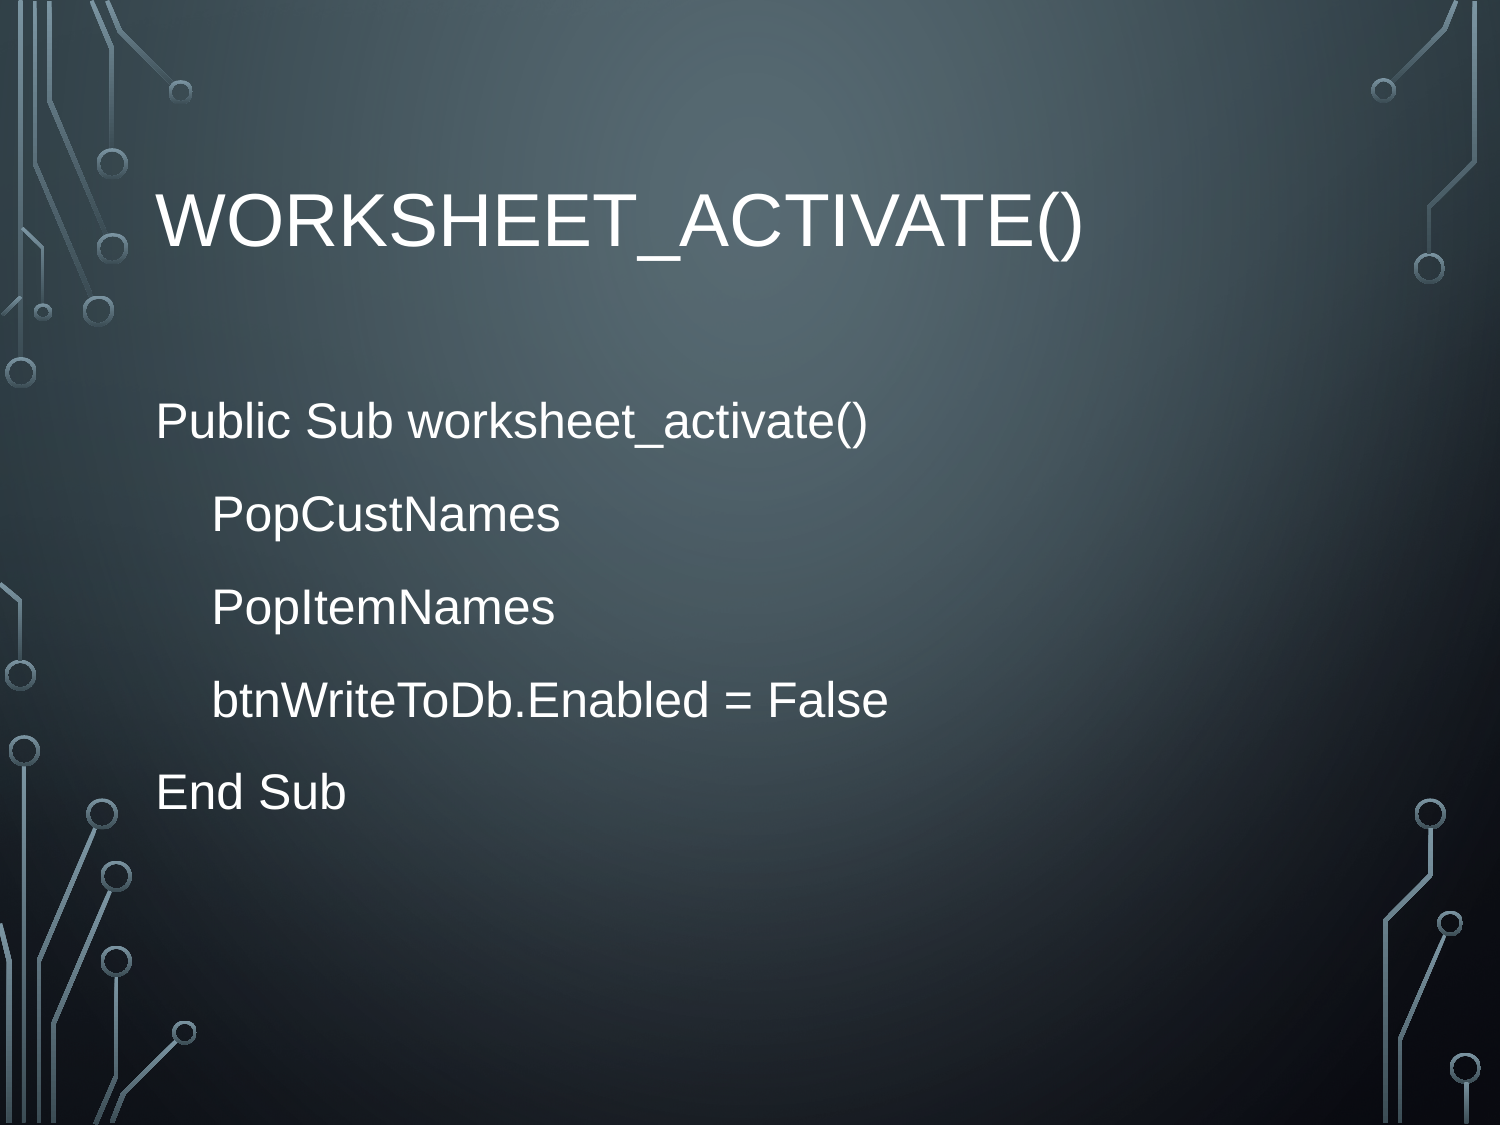

# Worksheet_activate()
Public Sub worksheet_activate()
    PopCustNames
    PopItemNames
    btnWriteToDb.Enabled = False
End Sub